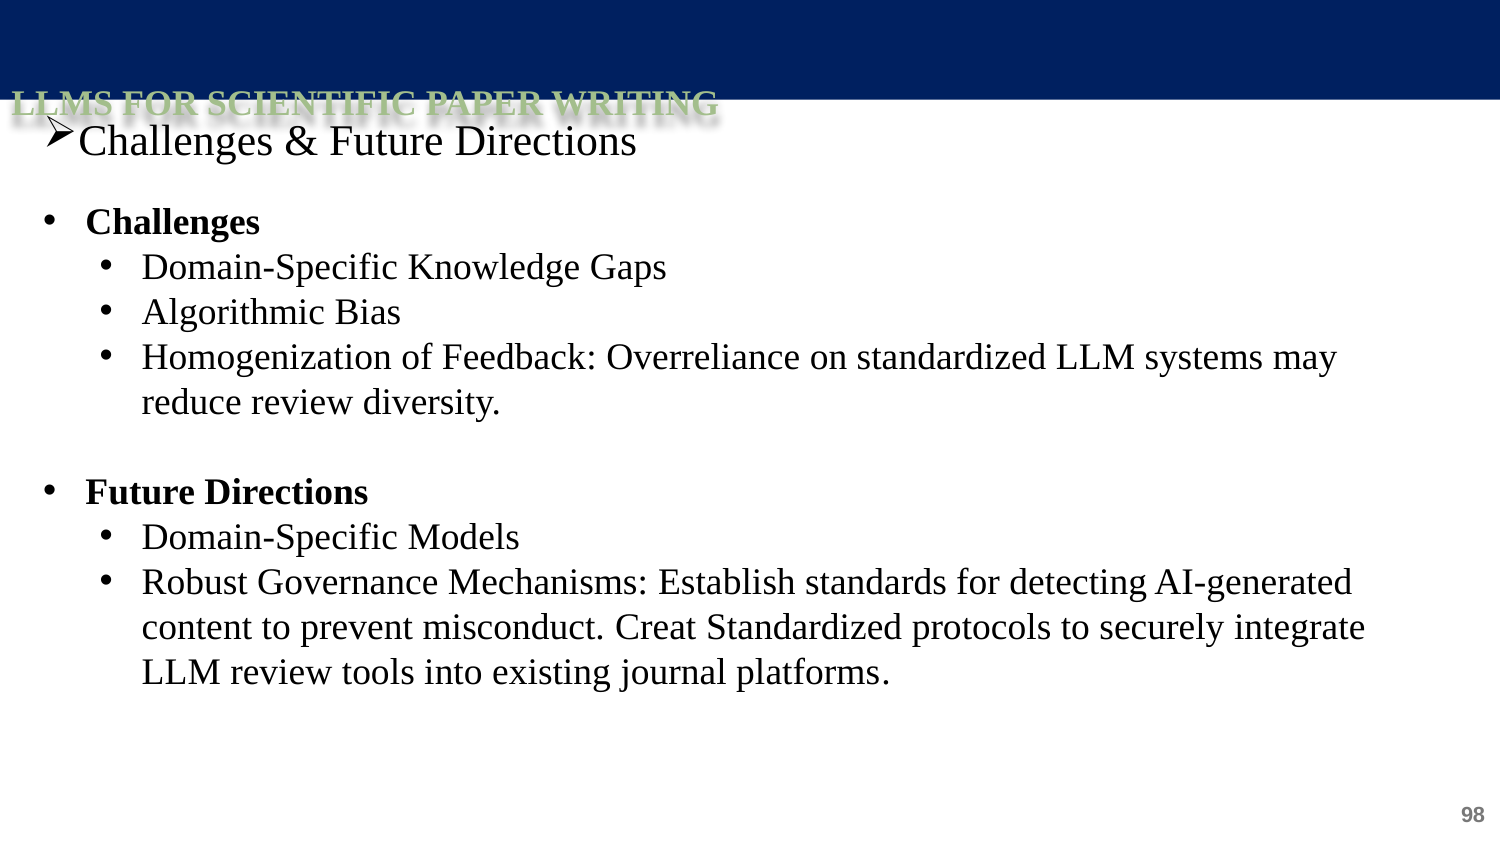

LLMs for Scientific Paper Writing

Challenges & Future Directions
Challenges
Domain-Specific Knowledge Gaps
Algorithmic Bias
Homogenization of Feedback: Overreliance on standardized LLM systems may reduce review diversity.

Future Directions
Domain-Specific Models
Robust Governance Mechanisms: Establish standards for detecting AI-generated content to prevent misconduct. Creat Standardized protocols to securely integrate LLM review tools into existing journal platforms.

98